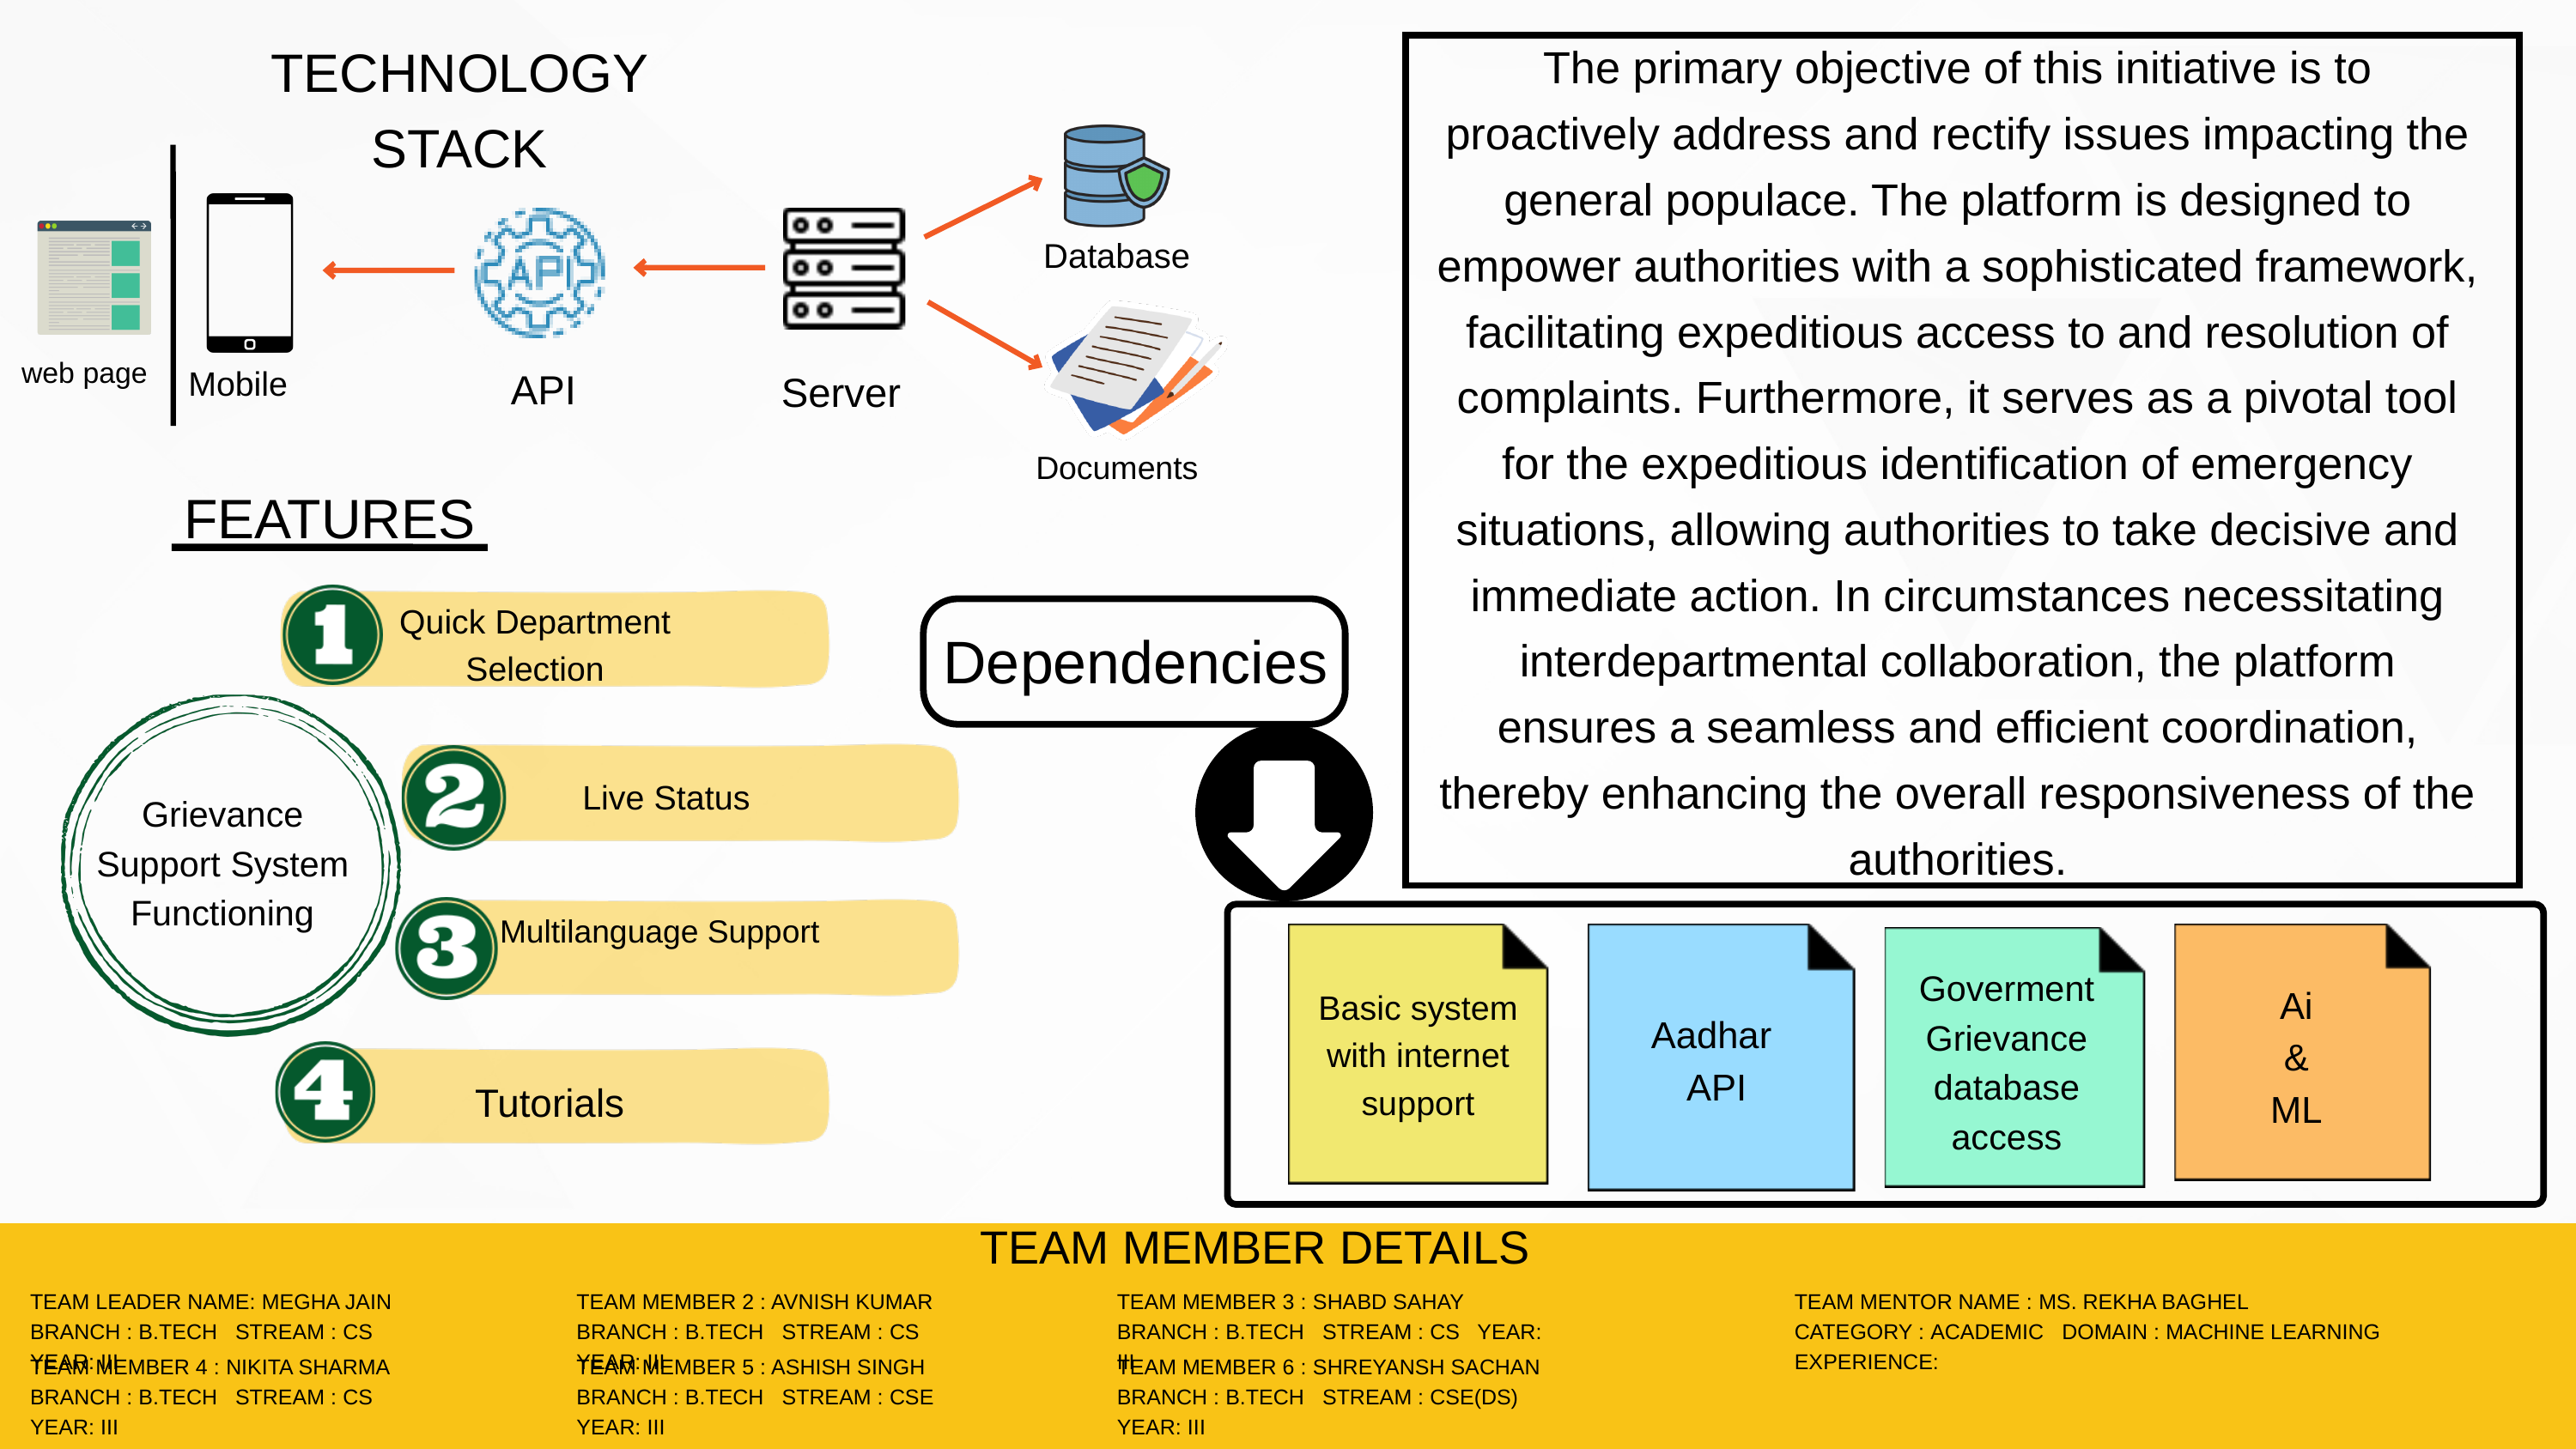

The primary objective of this initiative is to proactively address and rectify issues impacting the general populace. The platform is designed to empower authorities with a sophisticated framework, facilitating expeditious access to and resolution of complaints. Furthermore, it serves as a pivotal tool for the expeditious identification of emergency situations, allowing authorities to take decisive and immediate action. In circumstances necessitating interdepartmental collaboration, the platform ensures a seamless and efficient coordination, thereby enhancing the overall responsiveness of the authorities.
TECHNOLOGY STACK

Database

web page
Mobile
API
Server
Documents
FEATURES

Quick Department Selection

Live Status
Grievance Support System Functioning

Multilanguage Support

Tutorials

Dependencies

Goverment
Grievance database access
Ai
&
ML
Basic system with internet support
Aadhar
API
TEAM MEMBER DETAILS

TEAM LEADER NAME: MEGHA JAIN
BRANCH : B.TECH   STREAM : CS   YEAR: III
TEAM MEMBER 2 : AVNISH KUMAR
BRANCH : B.TECH   STREAM : CS   YEAR: III
TEAM MEMBER 3 : SHABD SAHAY
BRANCH : B.TECH   STREAM : CS   YEAR: III
TEAM MENTOR NAME : MS. REKHA BAGHEL
CATEGORY : ACADEMIC   DOMAIN : MACHINE LEARNING   EXPERIENCE:
TEAM MEMBER 4 : NIKITA SHARMA
BRANCH : B.TECH   STREAM : CS   YEAR: III
TEAM MEMBER 5 : ASHISH SINGH
BRANCH : B.TECH   STREAM : CSE   YEAR: III
TEAM MEMBER 6 : SHREYANSH SACHAN
BRANCH : B.TECH   STREAM : CSE(DS)   YEAR: III